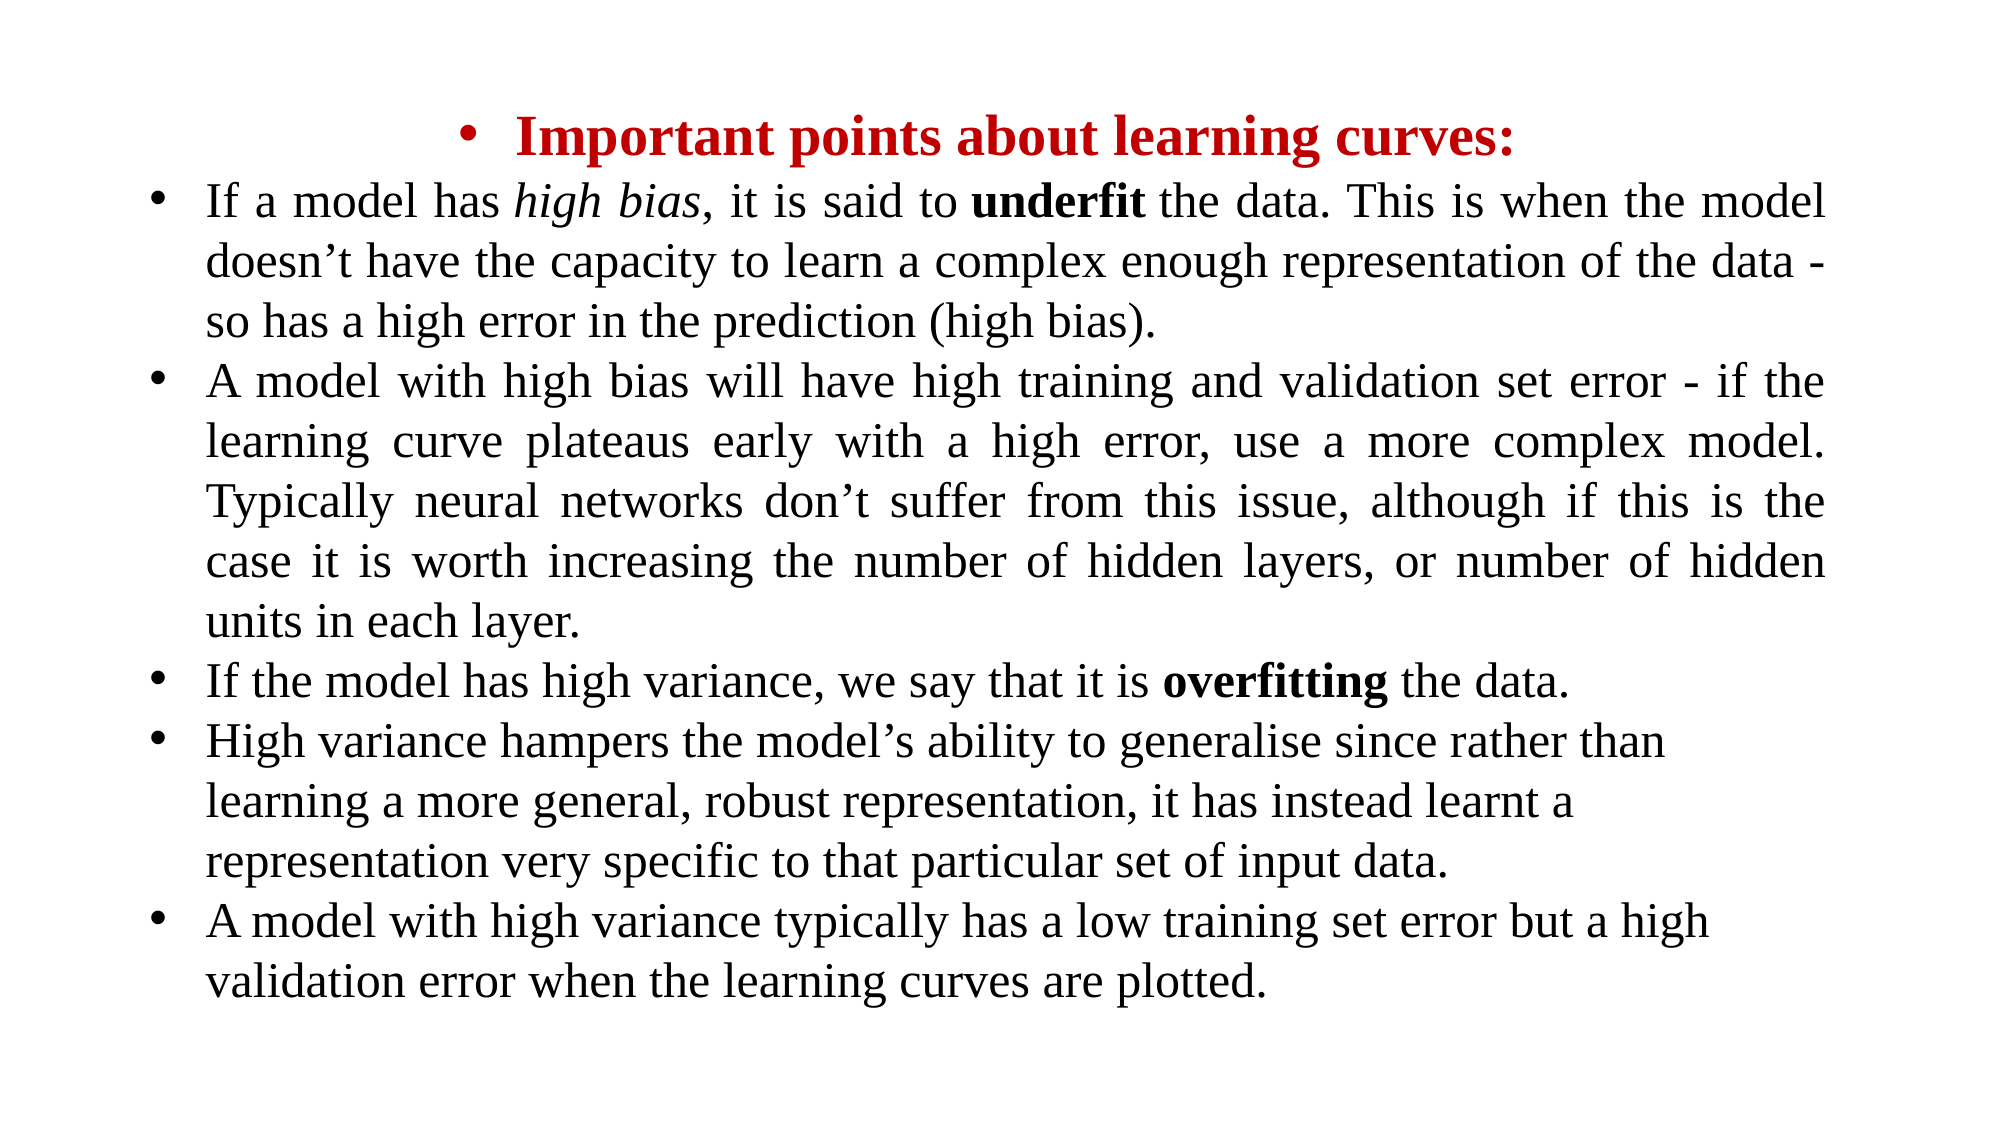

Important points about learning curves:
If a model has high bias, it is said to underfit the data. This is when the model doesn’t have the capacity to learn a complex enough representation of the data - so has a high error in the prediction (high bias).
A model with high bias will have high training and validation set error - if the learning curve plateaus early with a high error, use a more complex model. Typically neural networks don’t suffer from this issue, although if this is the case it is worth increasing the number of hidden layers, or number of hidden units in each layer.
If the model has high variance, we say that it is overfitting the data.
High variance hampers the model’s ability to generalise since rather than learning a more general, robust representation, it has instead learnt a representation very specific to that particular set of input data.
A model with high variance typically has a low training set error but a high validation error when the learning curves are plotted.